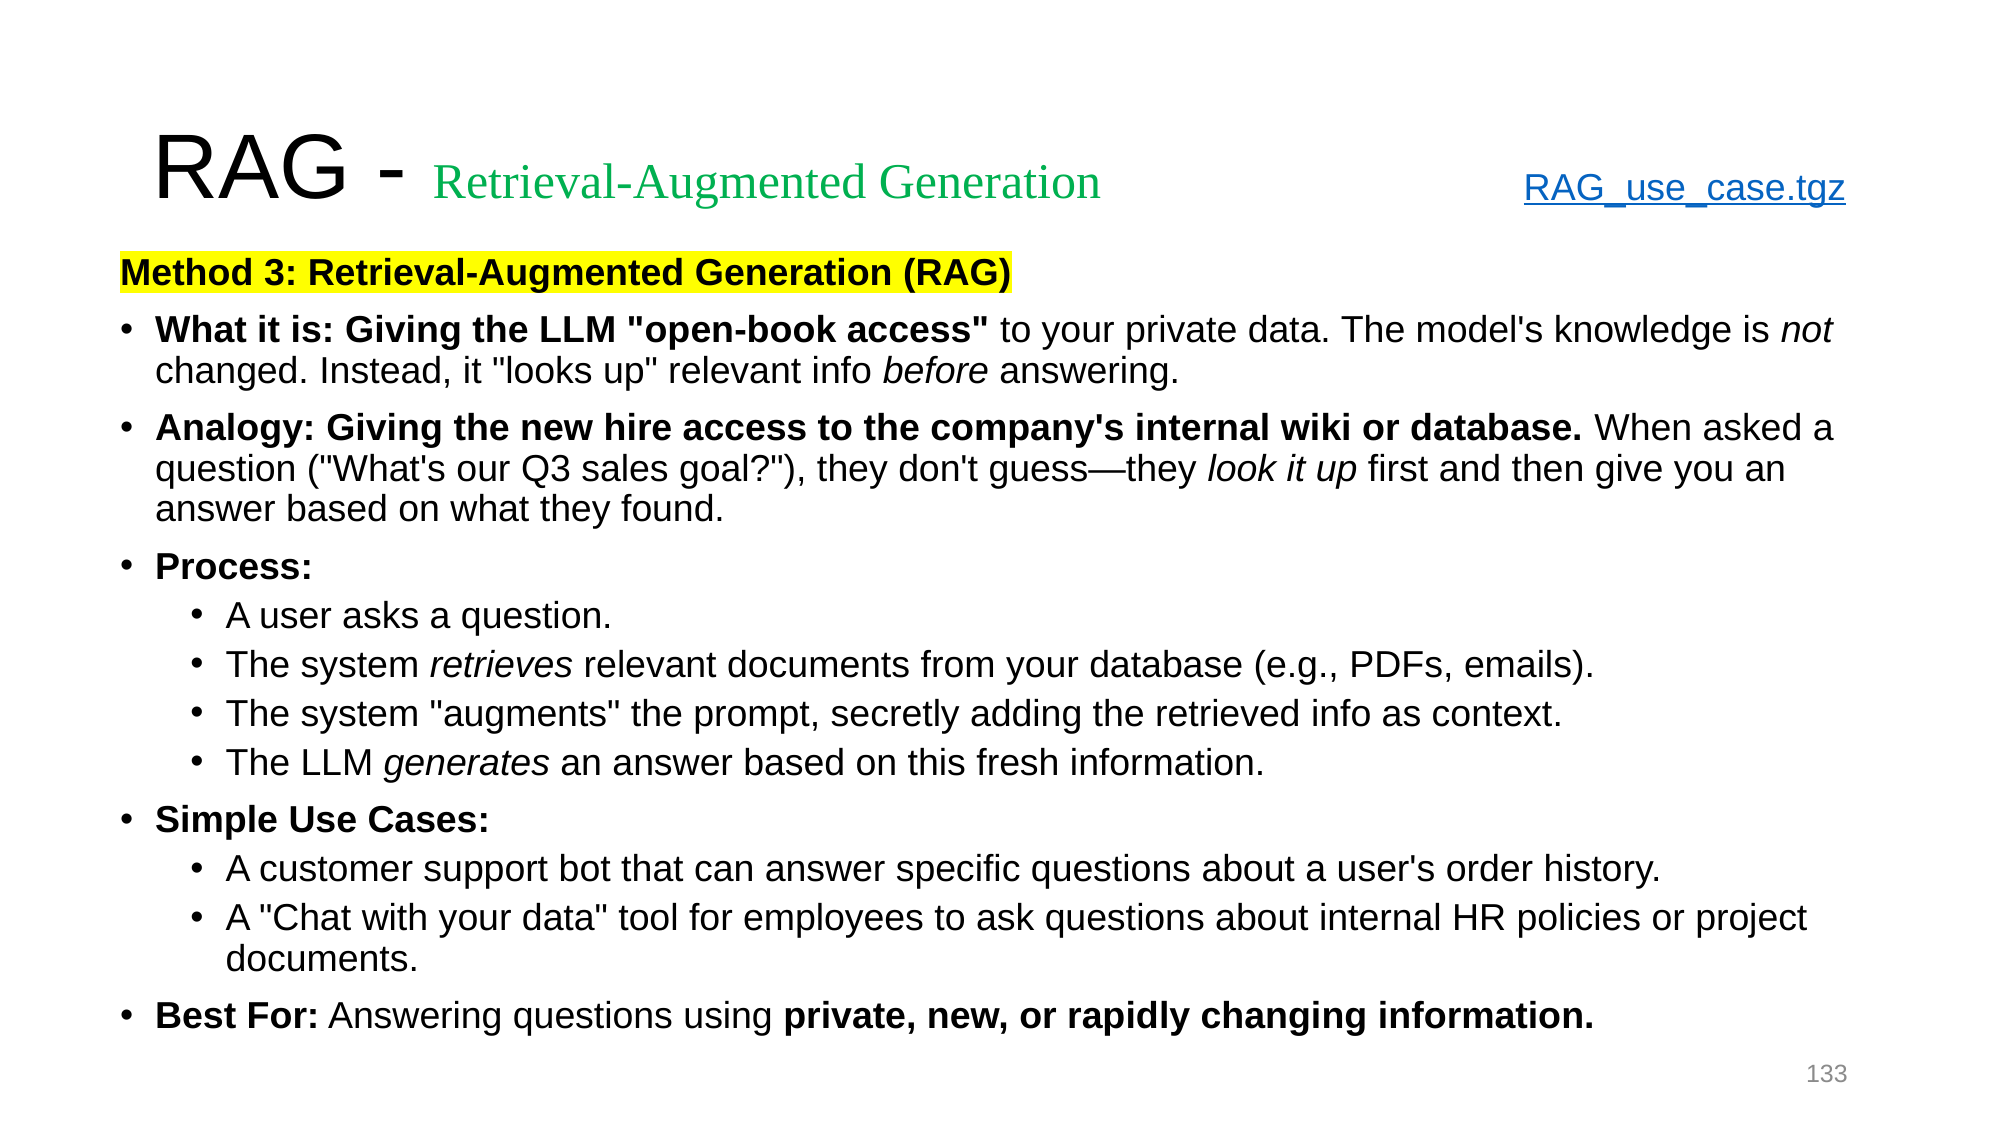

# RAG - Retrieval-Augmented Generation
RAG_use_case.tgz
Method 3: Retrieval-Augmented Generation (RAG)
What it is: Giving the LLM "open-book access" to your private data. The model's knowledge is not changed. Instead, it "looks up" relevant info before answering.
Analogy: Giving the new hire access to the company's internal wiki or database. When asked a question ("What's our Q3 sales goal?"), they don't guess—they look it up first and then give you an answer based on what they found.
Process:
A user asks a question.
The system retrieves relevant documents from your database (e.g., PDFs, emails).
The system "augments" the prompt, secretly adding the retrieved info as context.
The LLM generates an answer based on this fresh information.
Simple Use Cases:
A customer support bot that can answer specific questions about a user's order history.
A "Chat with your data" tool for employees to ask questions about internal HR policies or project documents.
Best For: Answering questions using private, new, or rapidly changing information.
133